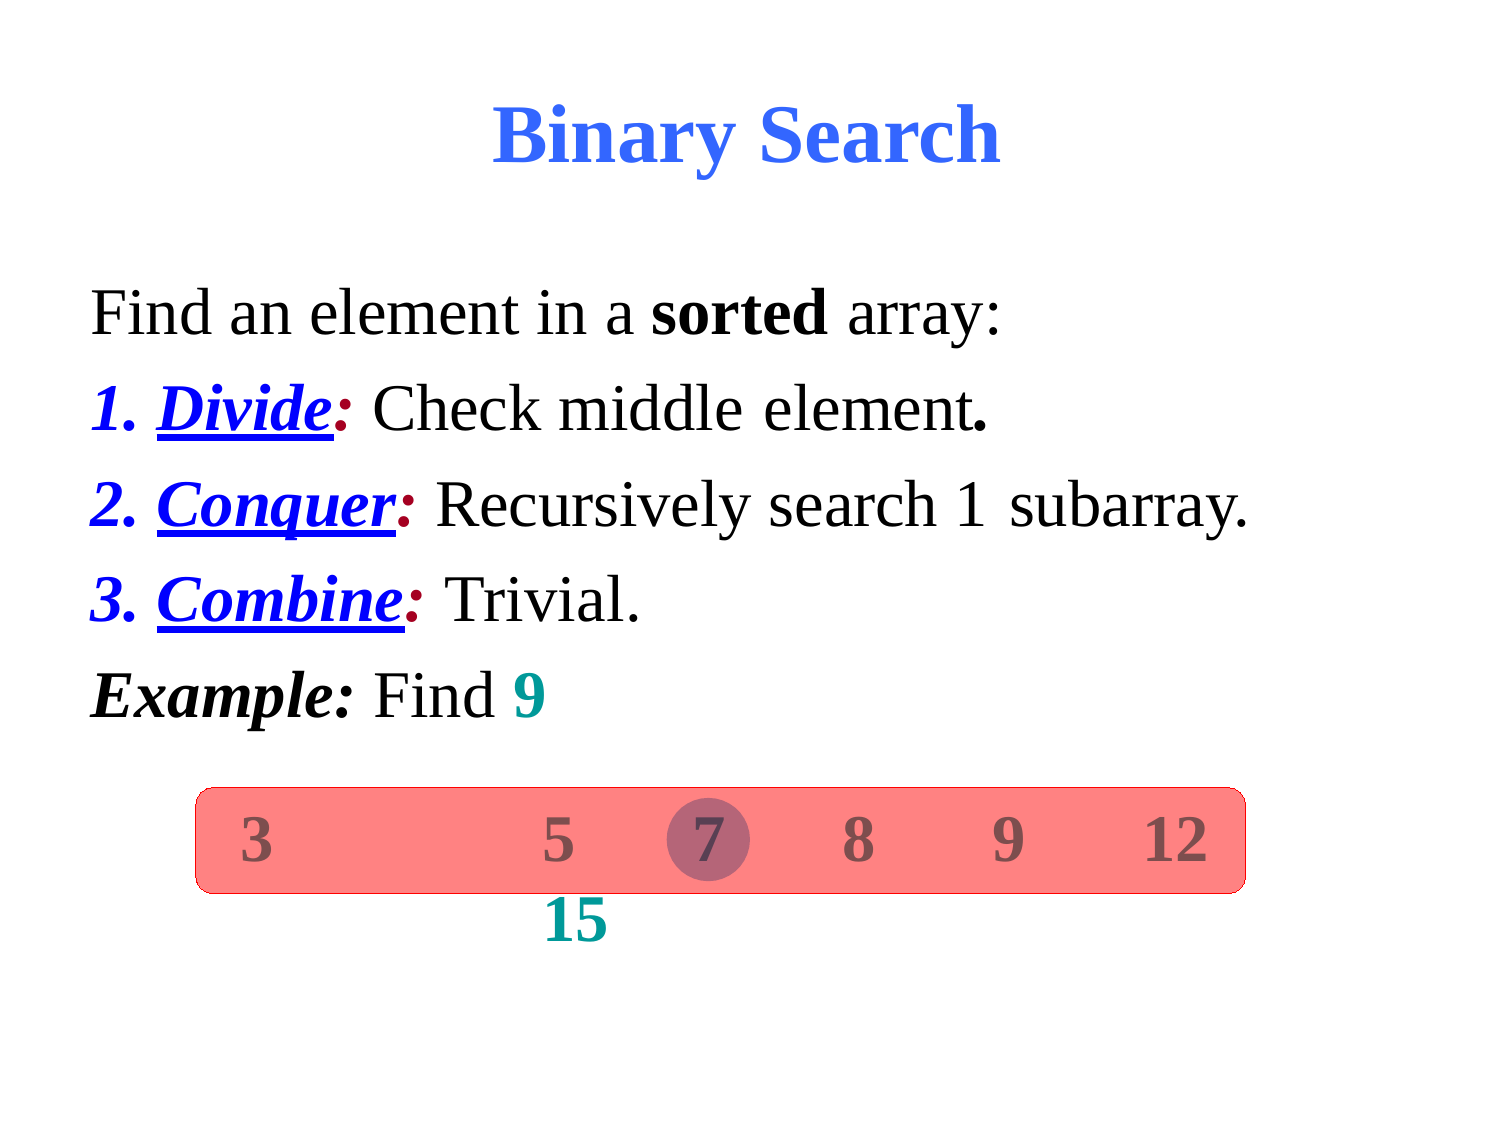

# Binary Search
Find an element in a sorted array:
Divide: Check middle element.
Conquer: Recursively search 1 subarray.
Combine: Trivial.
Example: Find 9
3	5	7	8	9	12	15